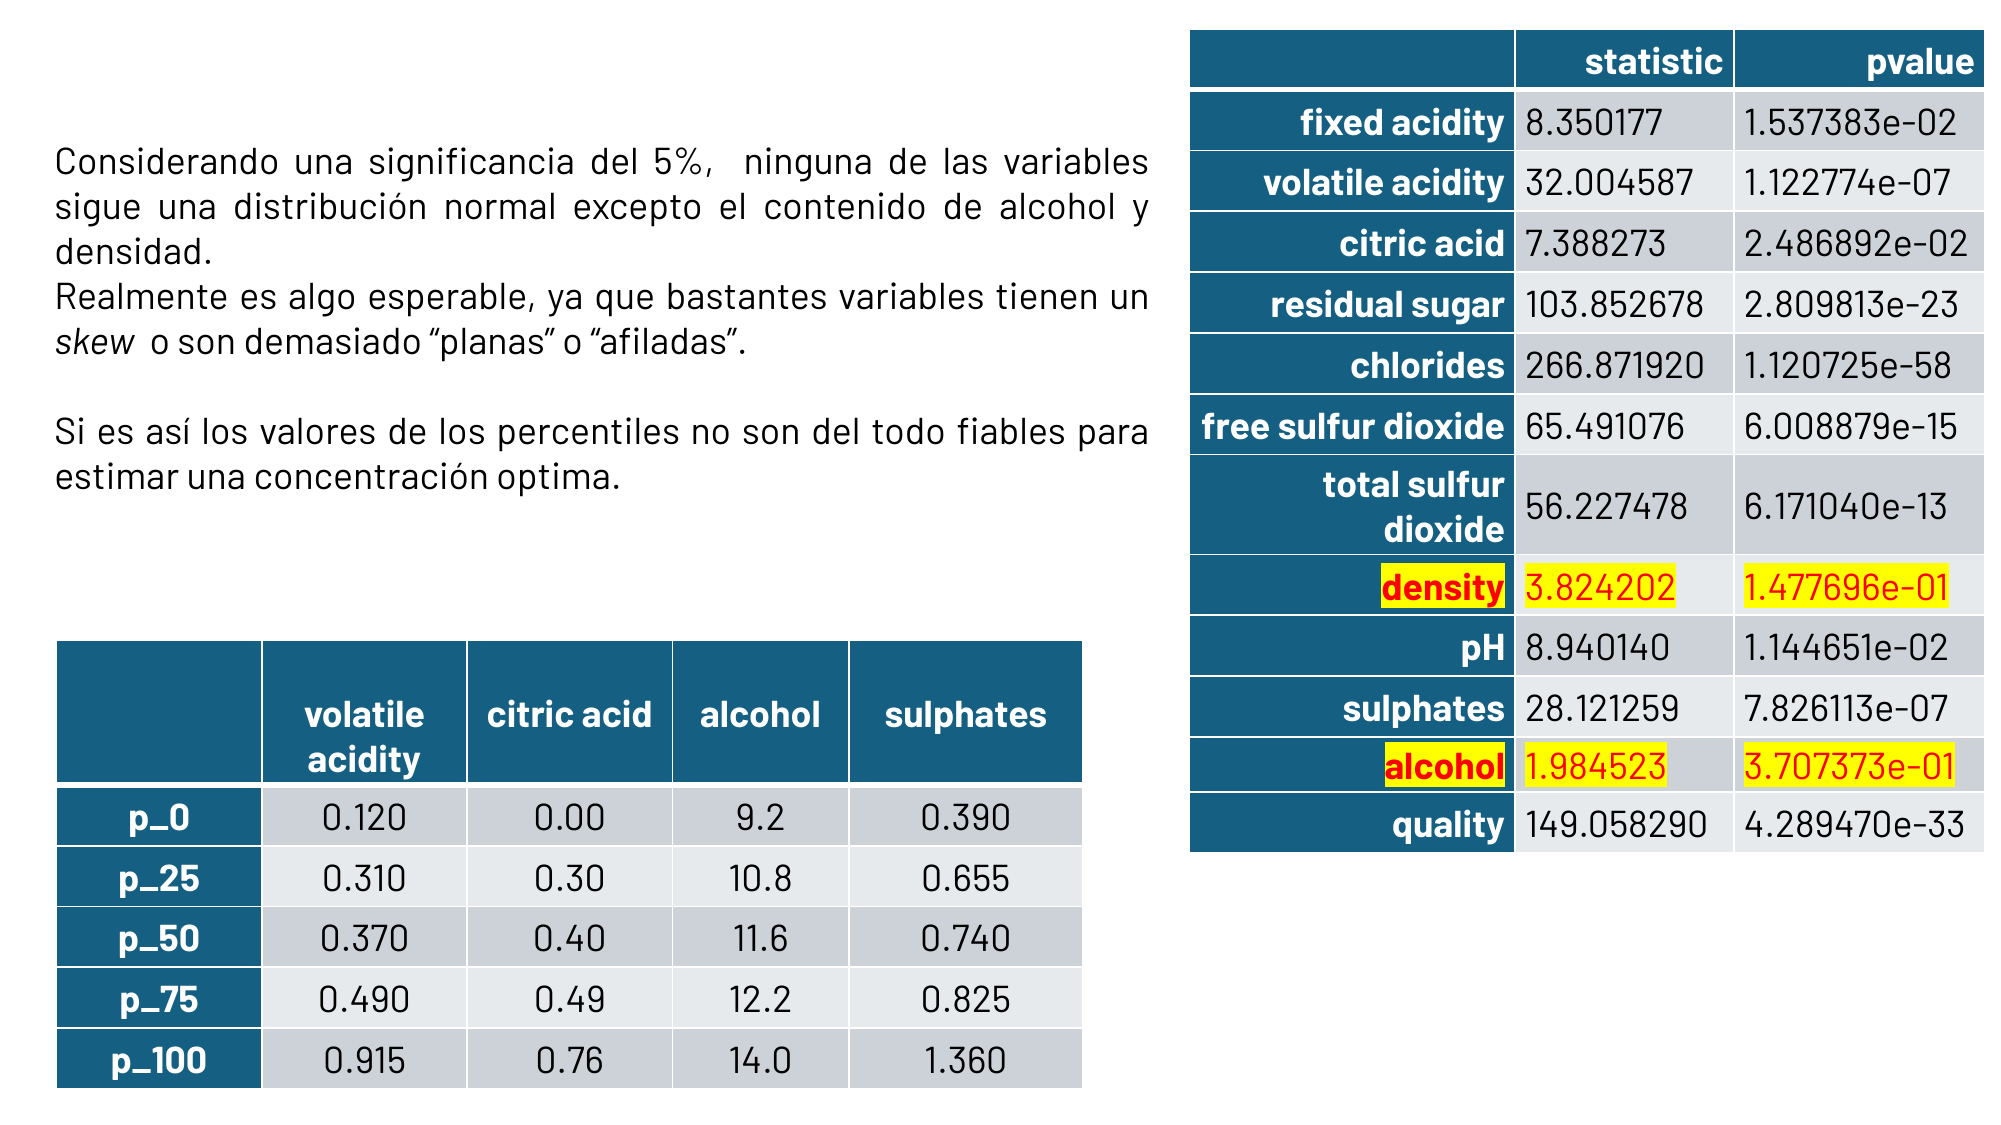

|  | statistic | pvalue |
| --- | --- | --- |
| fixed acidity | 8.350177 | 1.537383e-02 |
| volatile acidity | 32.004587 | 1.122774e-07 |
| citric acid | 7.388273 | 2.486892e-02 |
| residual sugar | 103.852678 | 2.809813e-23 |
| chlorides | 266.871920 | 1.120725e-58 |
| free sulfur dioxide | 65.491076 | 6.008879e-15 |
| total sulfur dioxide | 56.227478 | 6.171040e-13 |
| density | 3.824202 | 1.477696e-01 |
| pH | 8.940140 | 1.144651e-02 |
| sulphates | 28.121259 | 7.826113e-07 |
| alcohol | 1.984523 | 3.707373e-01 |
| quality | 149.058290 | 4.289470e-33 |
Considerando una significancia del 5%,  ninguna de las variables sigue una distribución normal excepto el contenido de alcohol y densidad.
Realmente es algo esperable, ya que bastantes variables tienen un skew  o son demasiado “planas” o “afiladas”.

Si es así los valores de los percentiles no son del todo fiables para estimar una concentración optima.
|  | volatile acidity | citric acid | alcohol | sulphates |
| --- | --- | --- | --- | --- |
| p\_0 | 0.120 | 0.00 | 9.2 | 0.390 |
| p\_25 | 0.310 | 0.30 | 10.8 | 0.655 |
| p\_50 | 0.370 | 0.40 | 11.6 | 0.740 |
| p\_75 | 0.490 | 0.49 | 12.2 | 0.825 |
| p\_100 | 0.915 | 0.76 | 14.0 | 1.360 |